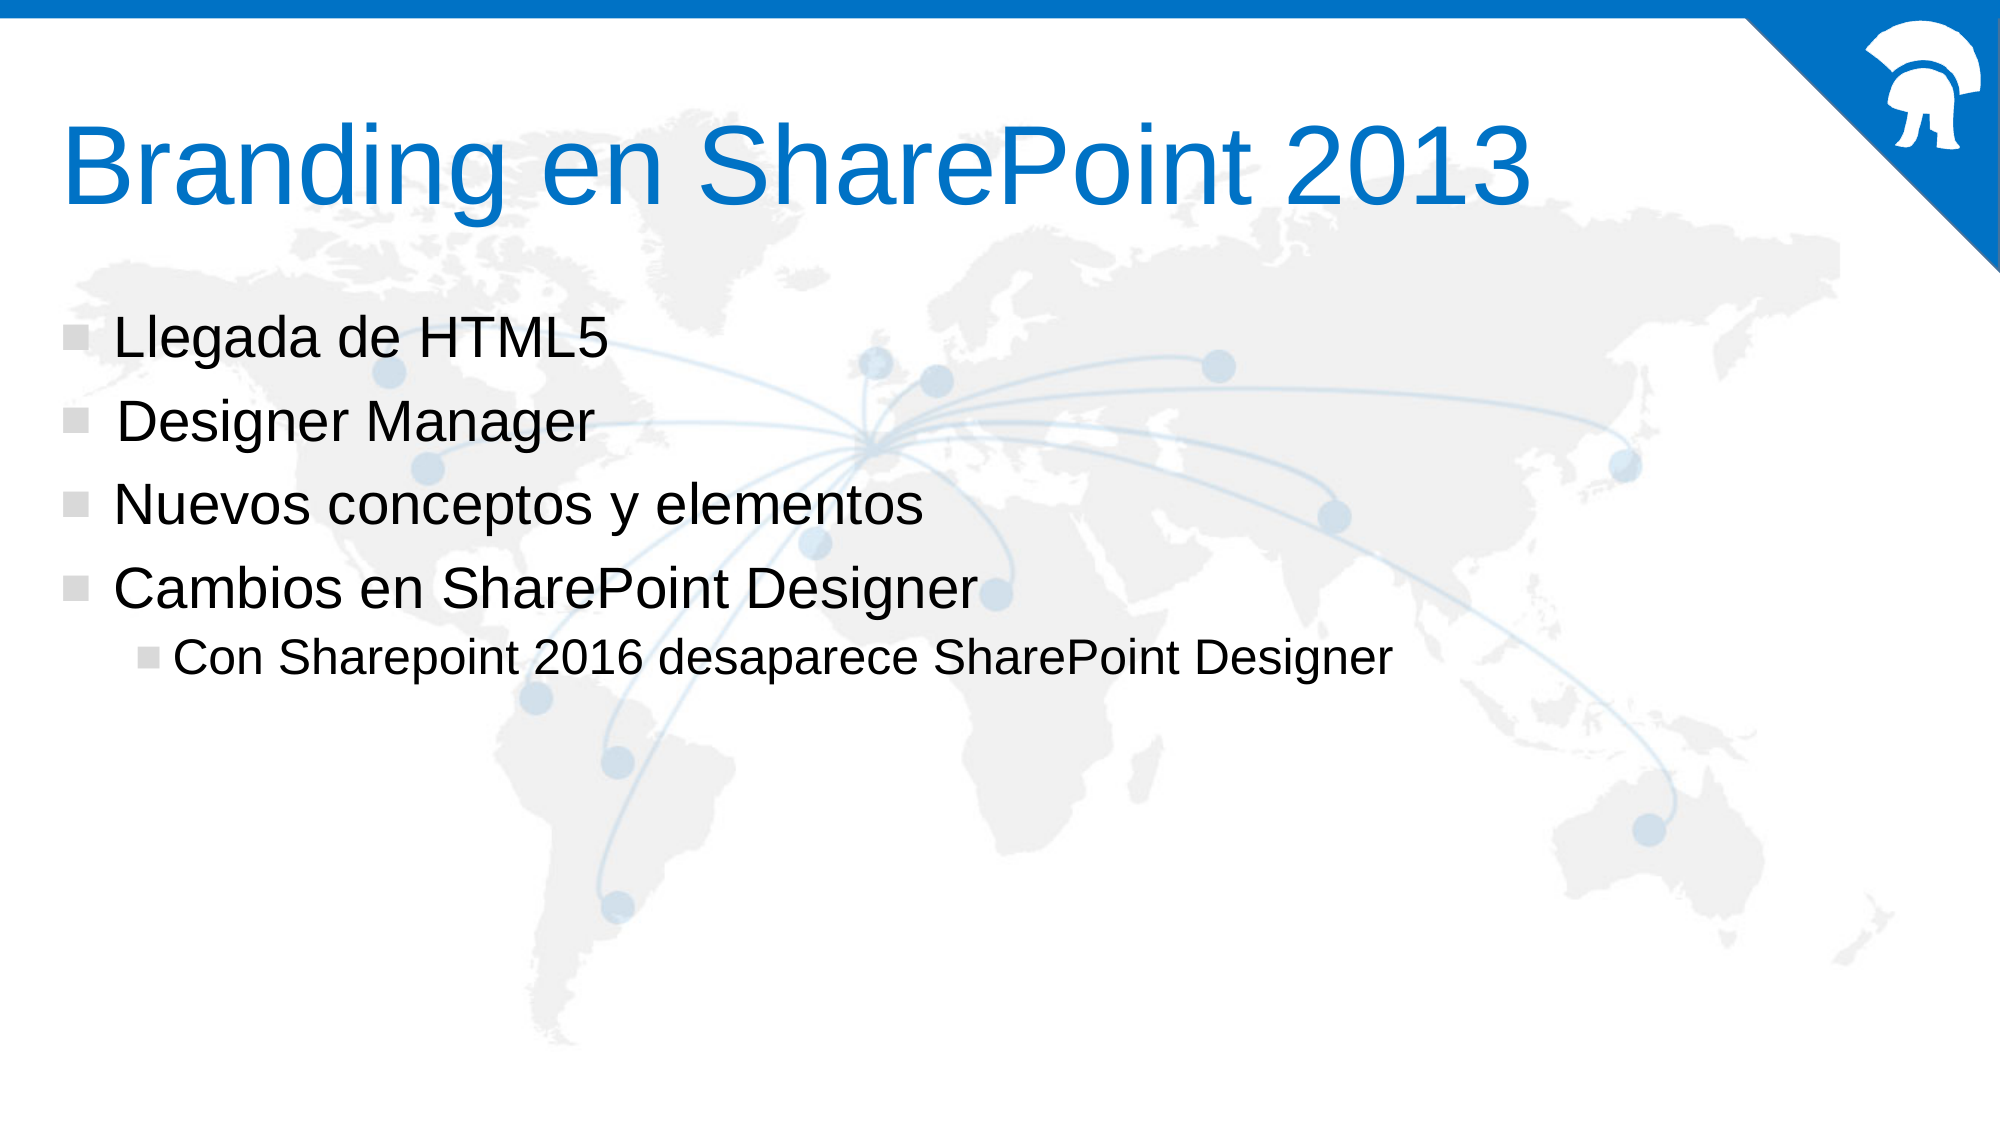

# Branding en SharePoint 2013
 Llegada de HTML5
Designer Manager
 Nuevos conceptos y elementos
 Cambios en SharePoint Designer
Con Sharepoint 2016 desaparece SharePoint Designer